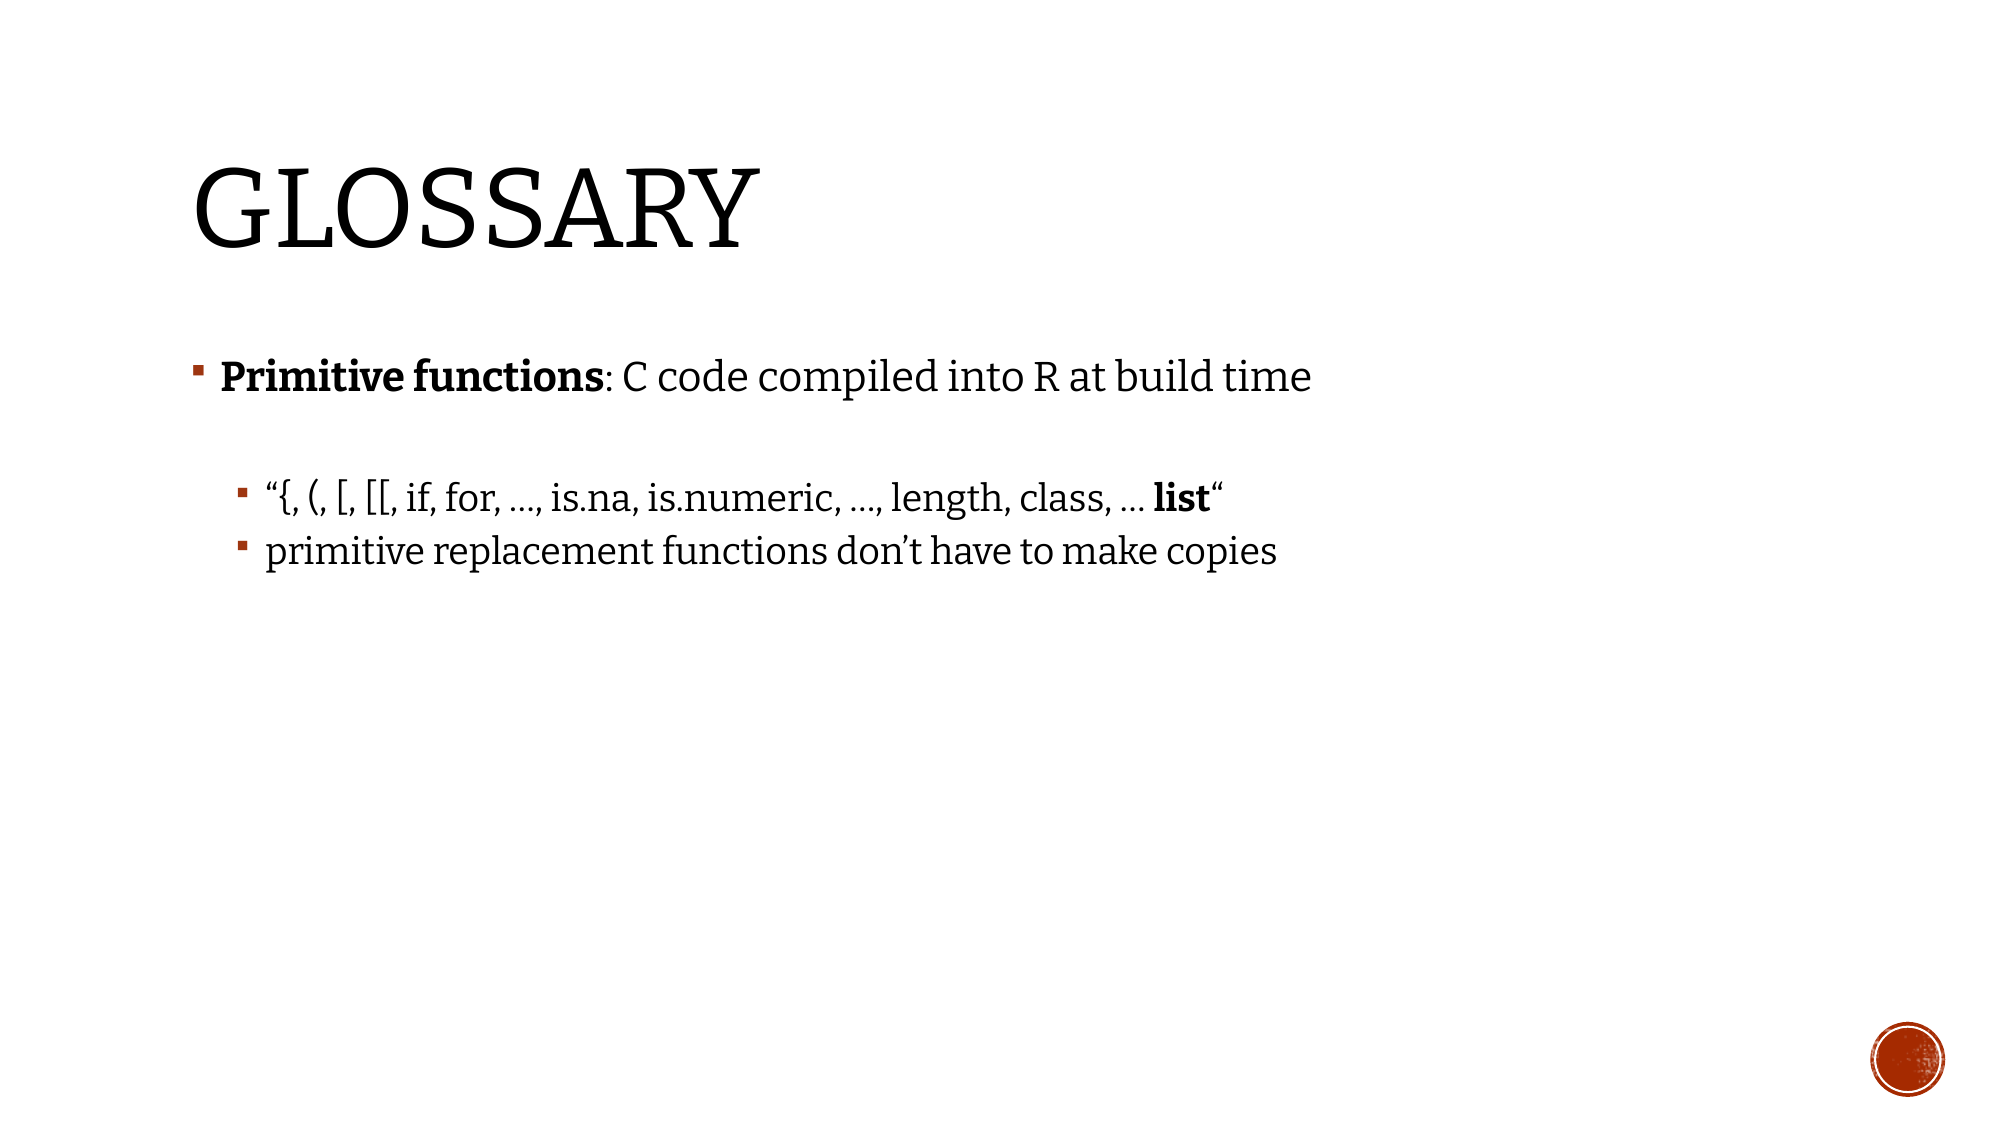

# Glossary
Primitive functions: C code compiled into R at build time

“{, (, [, [[, if, for, …, is.na, is.numeric, …, length, class, … list“
primitive replacement functions don’t have to make copies